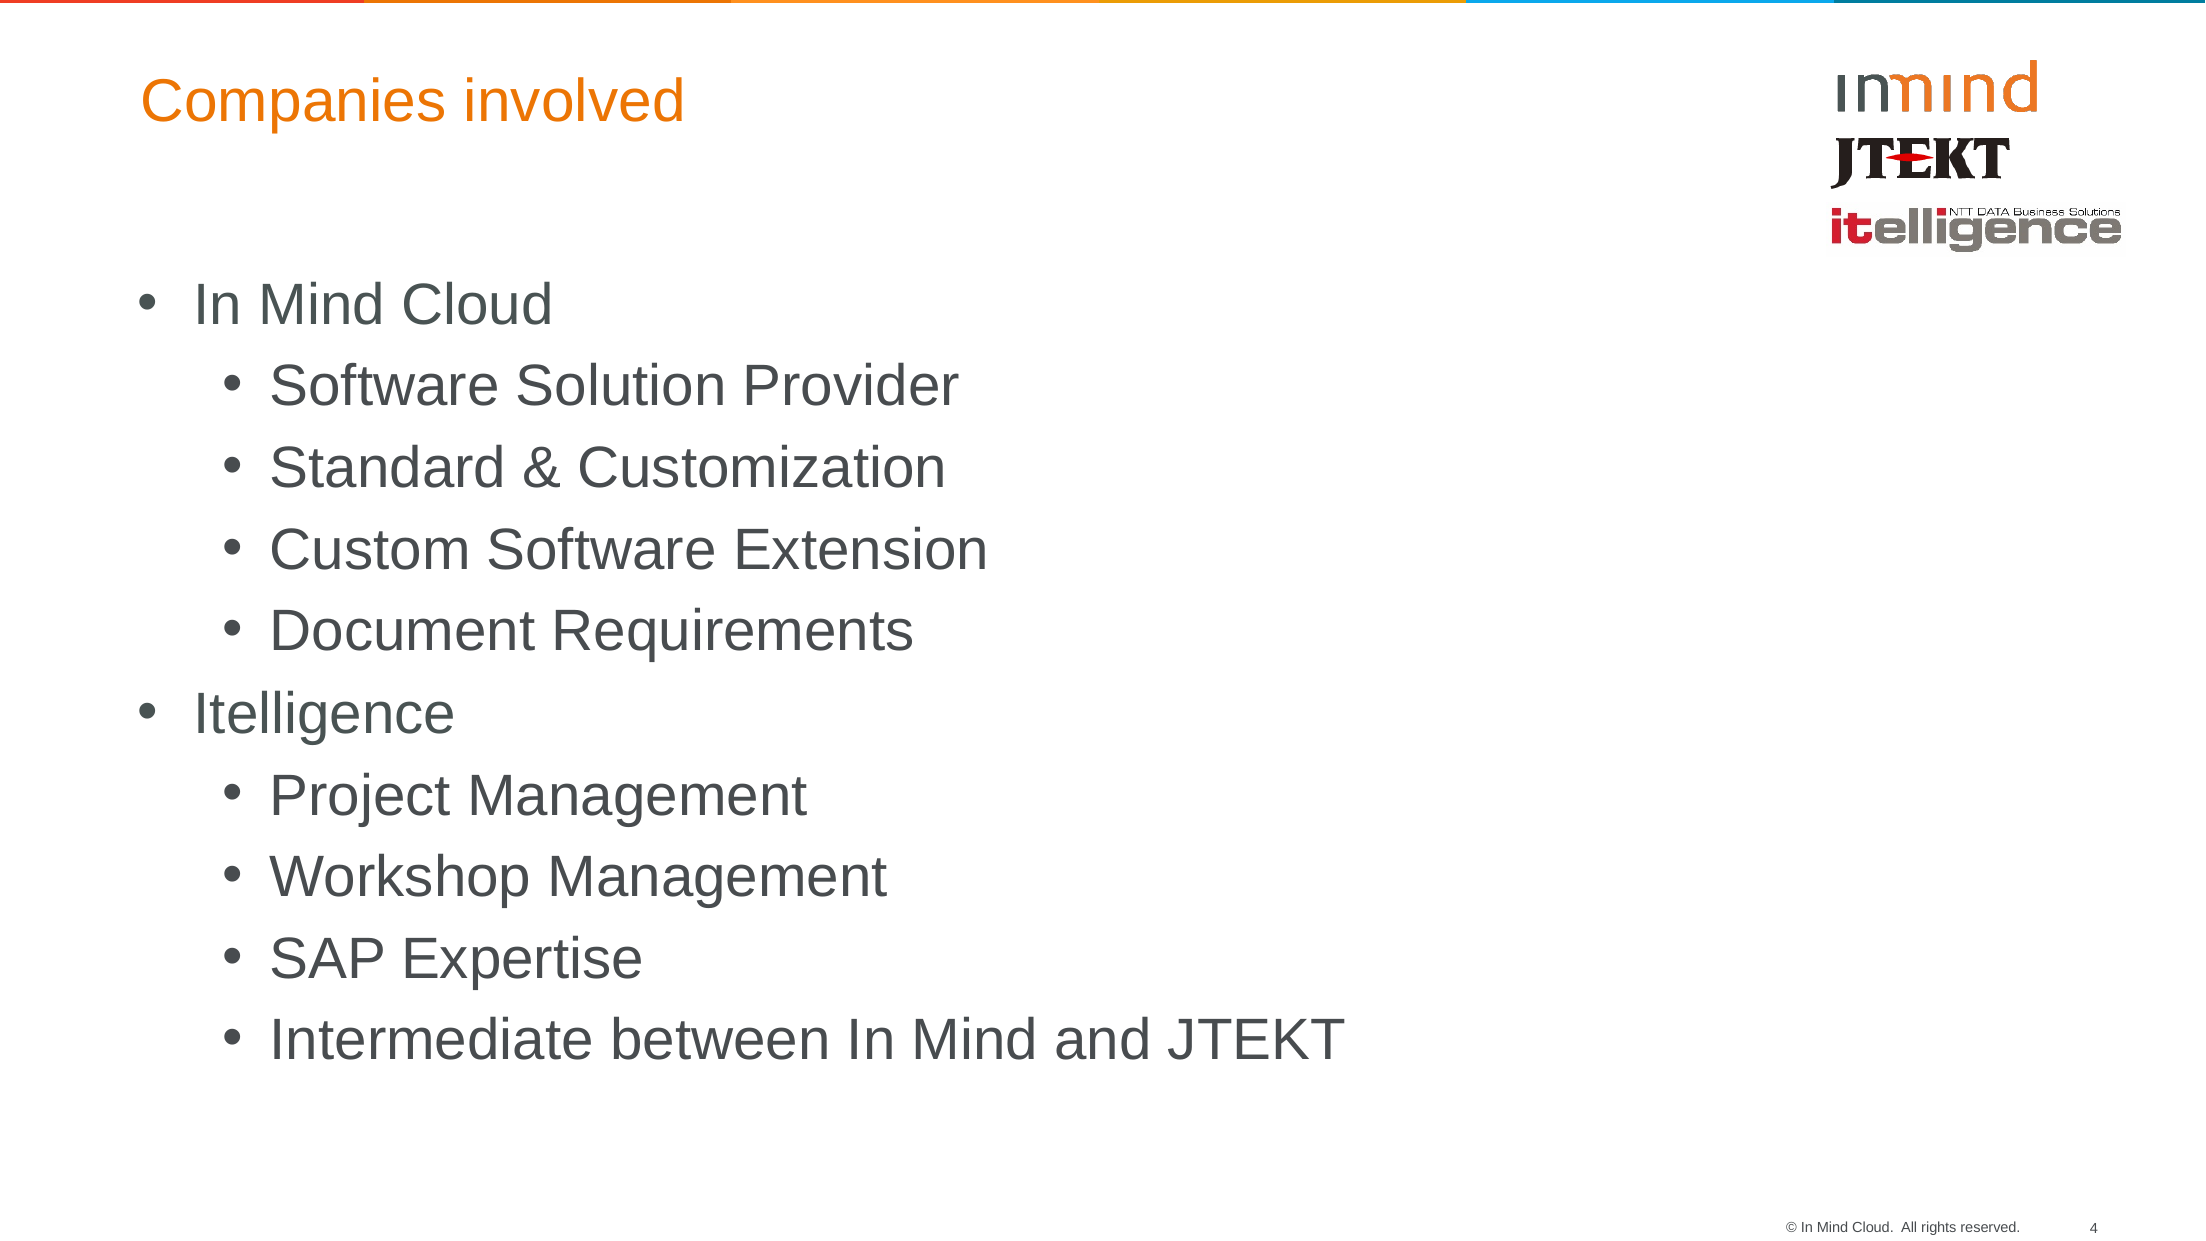

Companies involved
In Mind Cloud
Software Solution Provider
Standard & Customization
Custom Software Extension
Document Requirements
Itelligence
Project Management
Workshop Management
SAP Expertise
Intermediate between In Mind and JTEKT